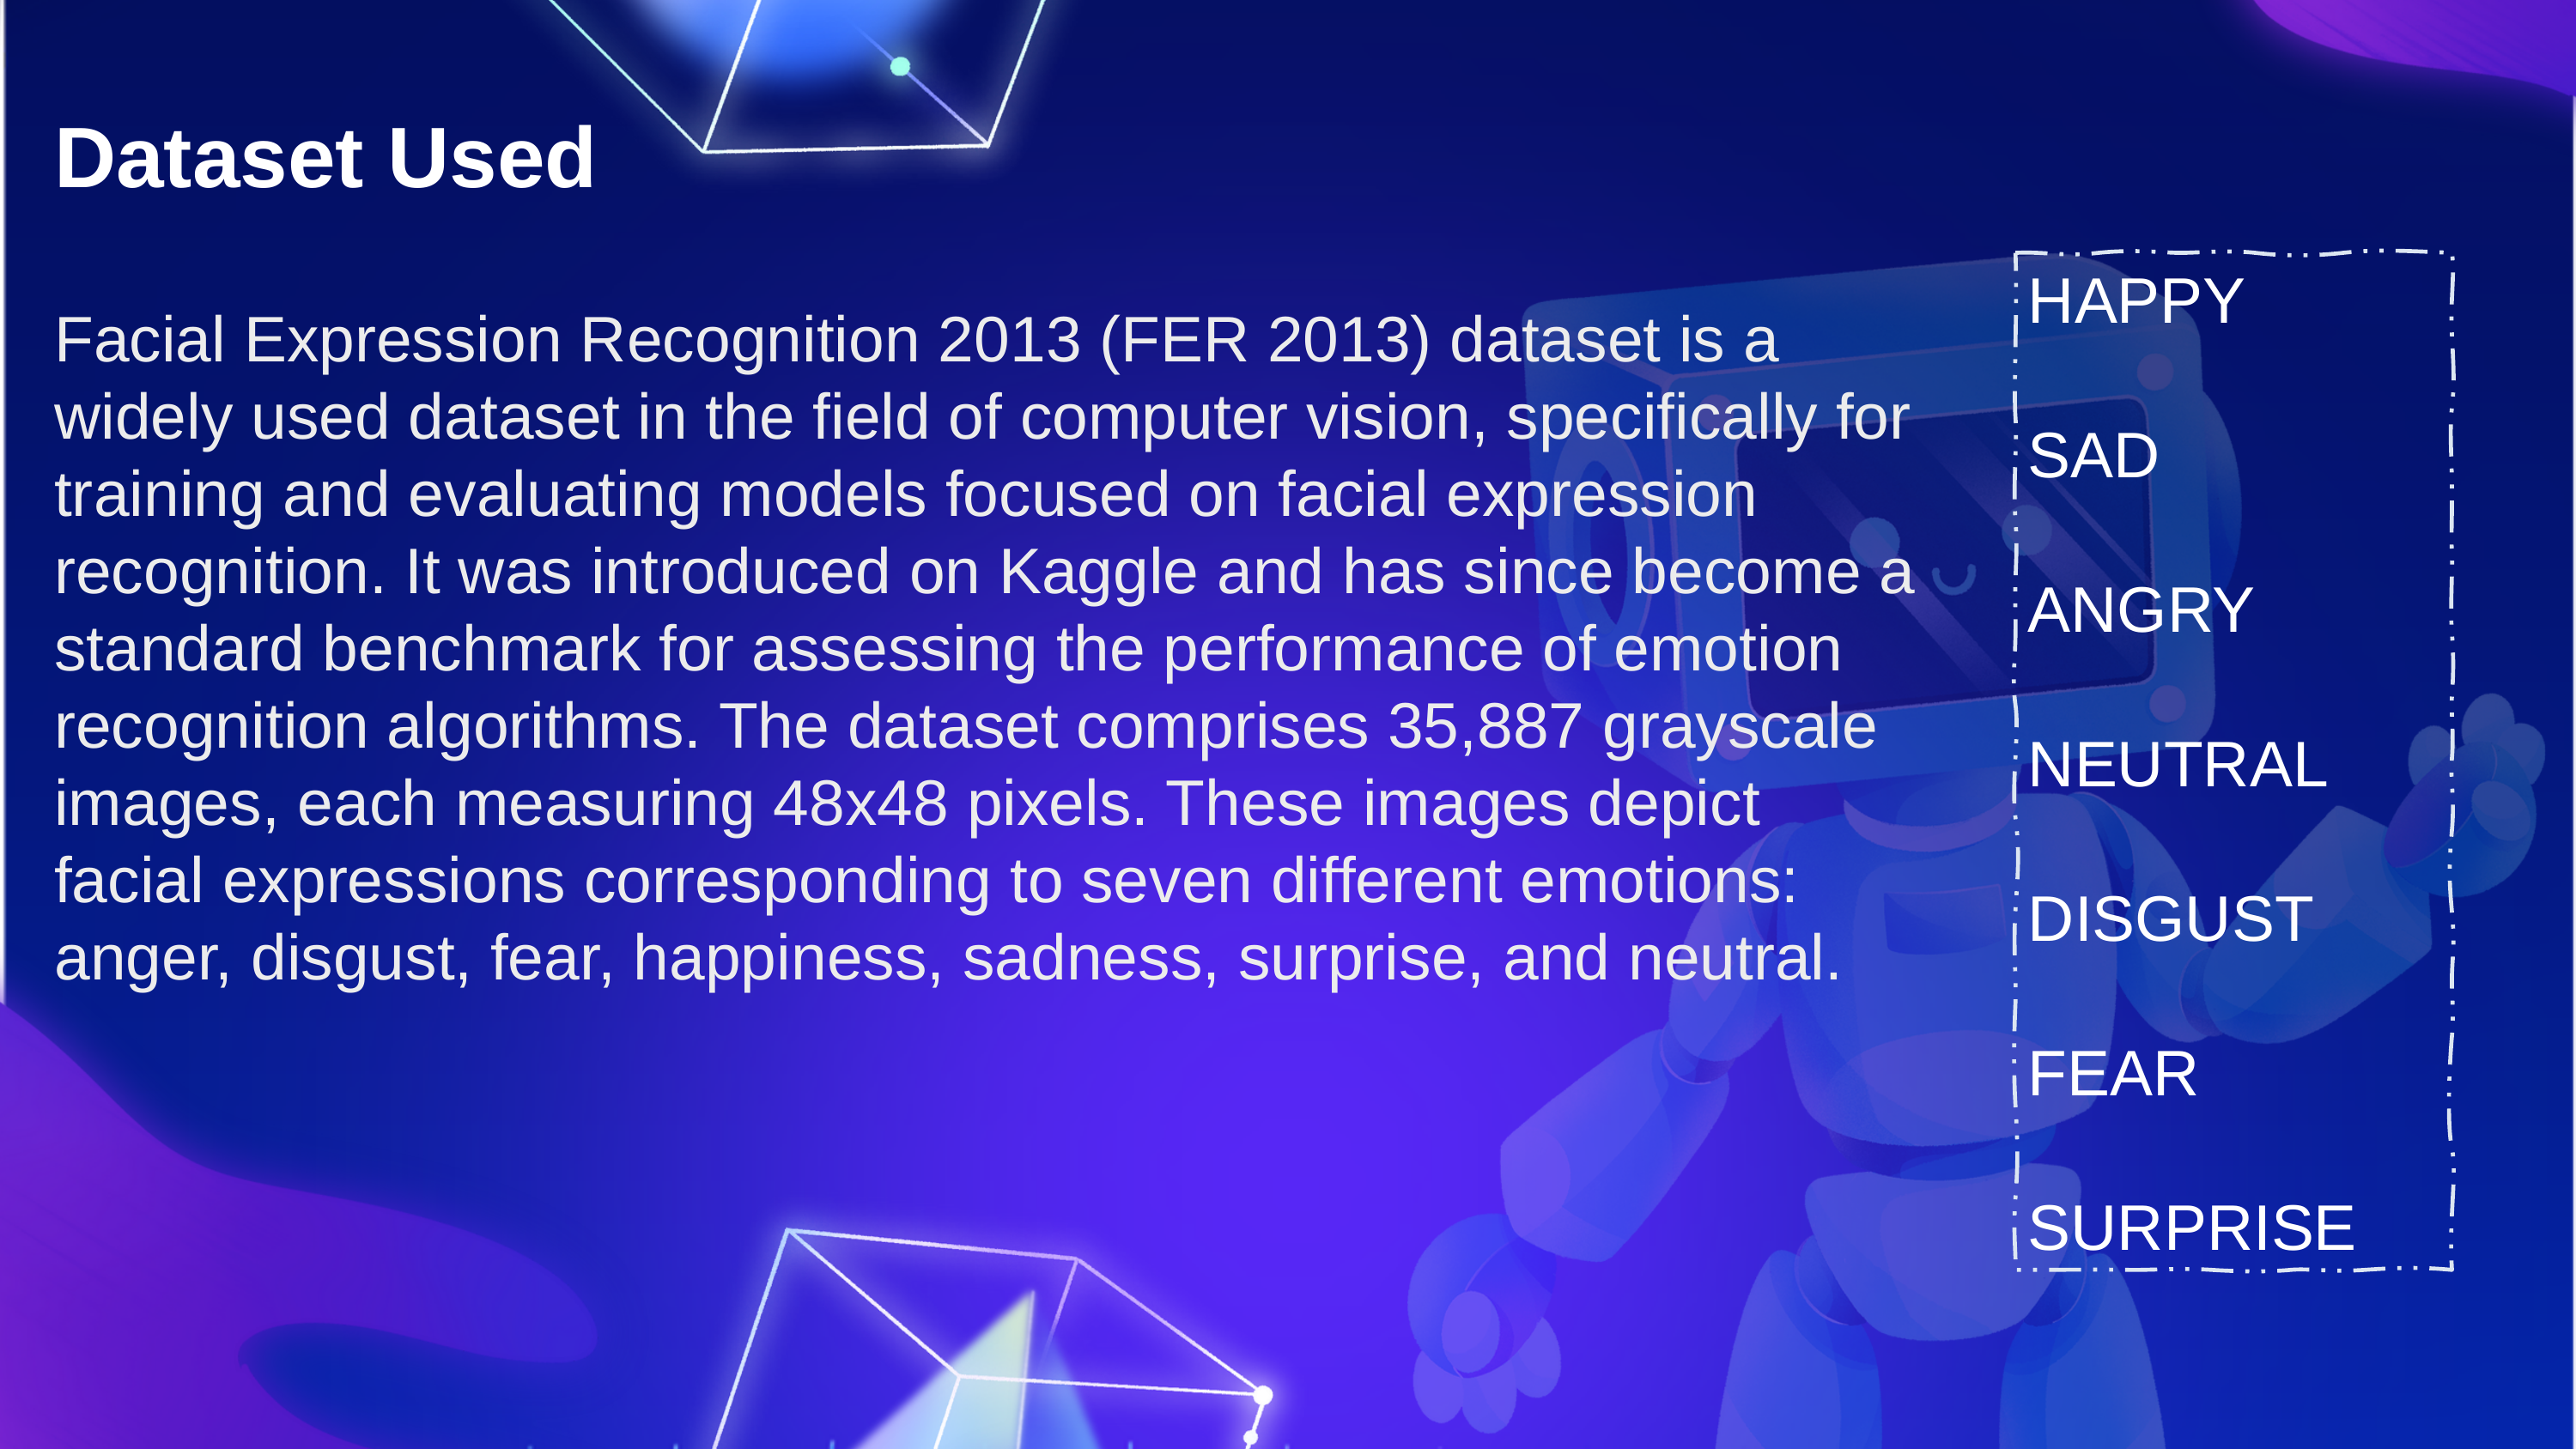

Dataset Used

HAPPY

SAD

ANGRY

NEUTRAL

DISGUST

FEAR

SURPRISE
Facial Expression Recognition 2013 (FER 2013) dataset is a widely used dataset in the field of computer vision, specifically for training and evaluating models focused on facial expression recognition. It was introduced on Kaggle and has since become a standard benchmark for assessing the performance of emotion recognition algorithms. The dataset comprises 35,887 grayscale images, each measuring 48x48 pixels. These images depict facial expressions corresponding to seven different emotions: anger, disgust, fear, happiness, sadness, surprise, and neutral.